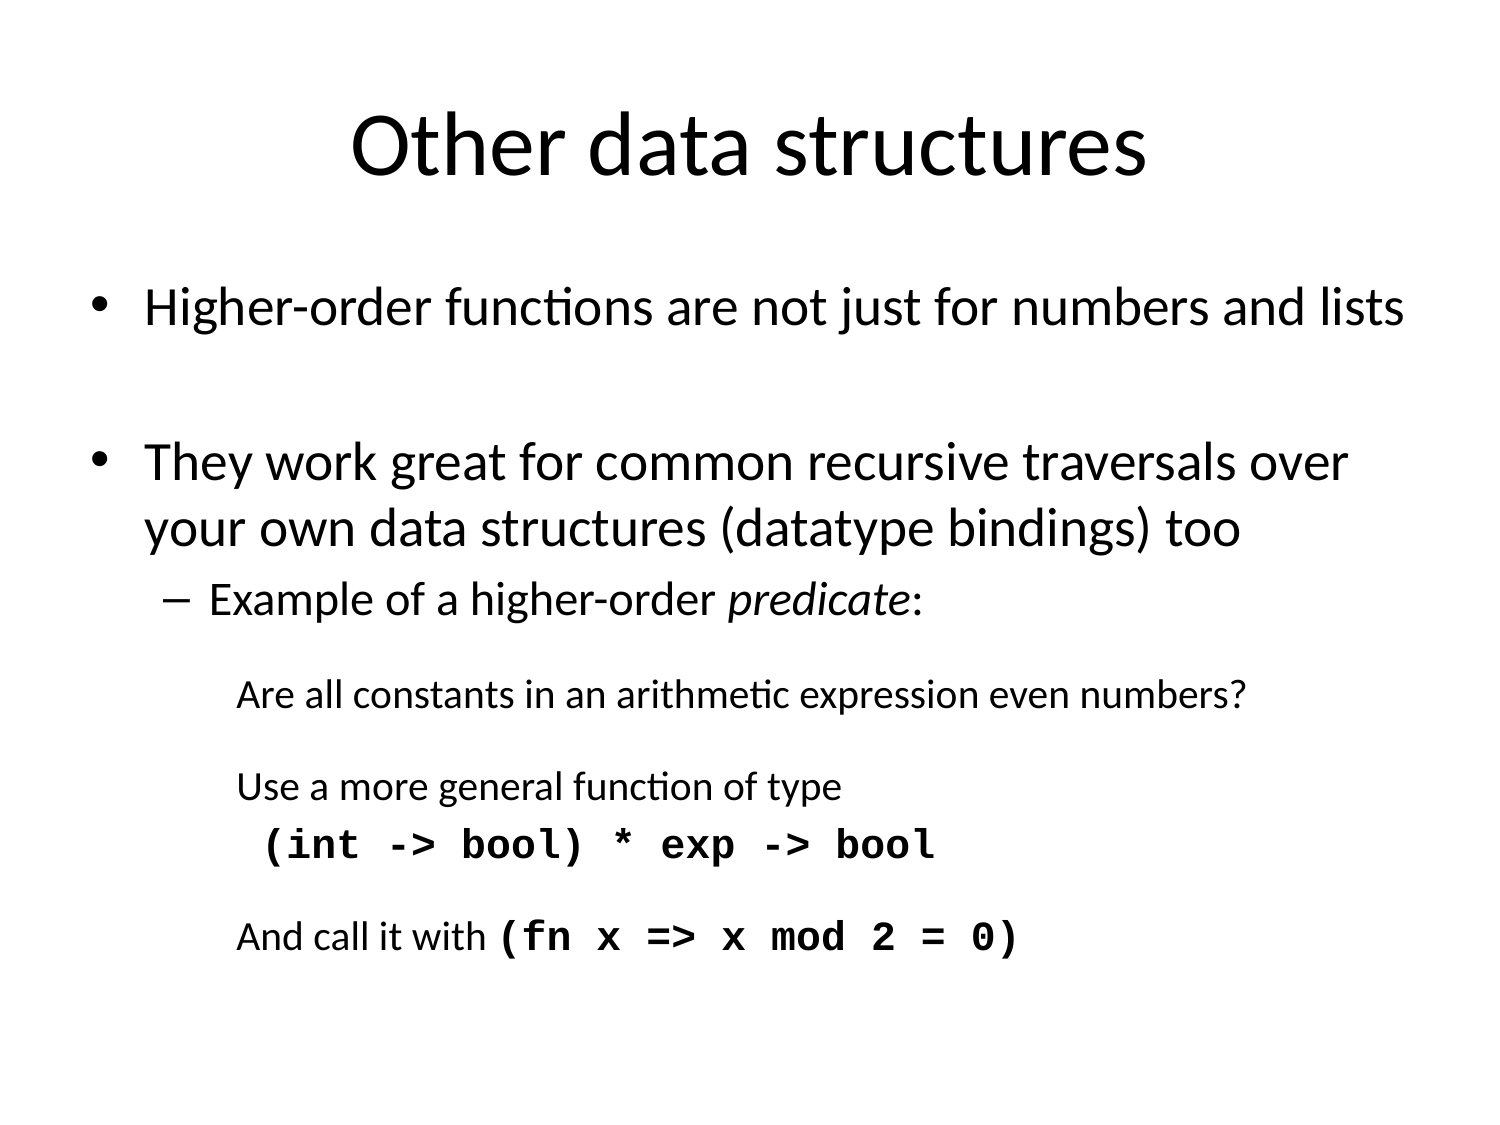

# Other data structures
Higher-order functions are not just for numbers and lists

They work great for common recursive traversals over your own data structures (datatype bindings) too
Example of a higher-order predicate:

Are all constants in an arithmetic expression even numbers?

Use a more general function of type
 (int -> bool) * exp -> bool

And call it with (fn x => x mod 2 = 0)